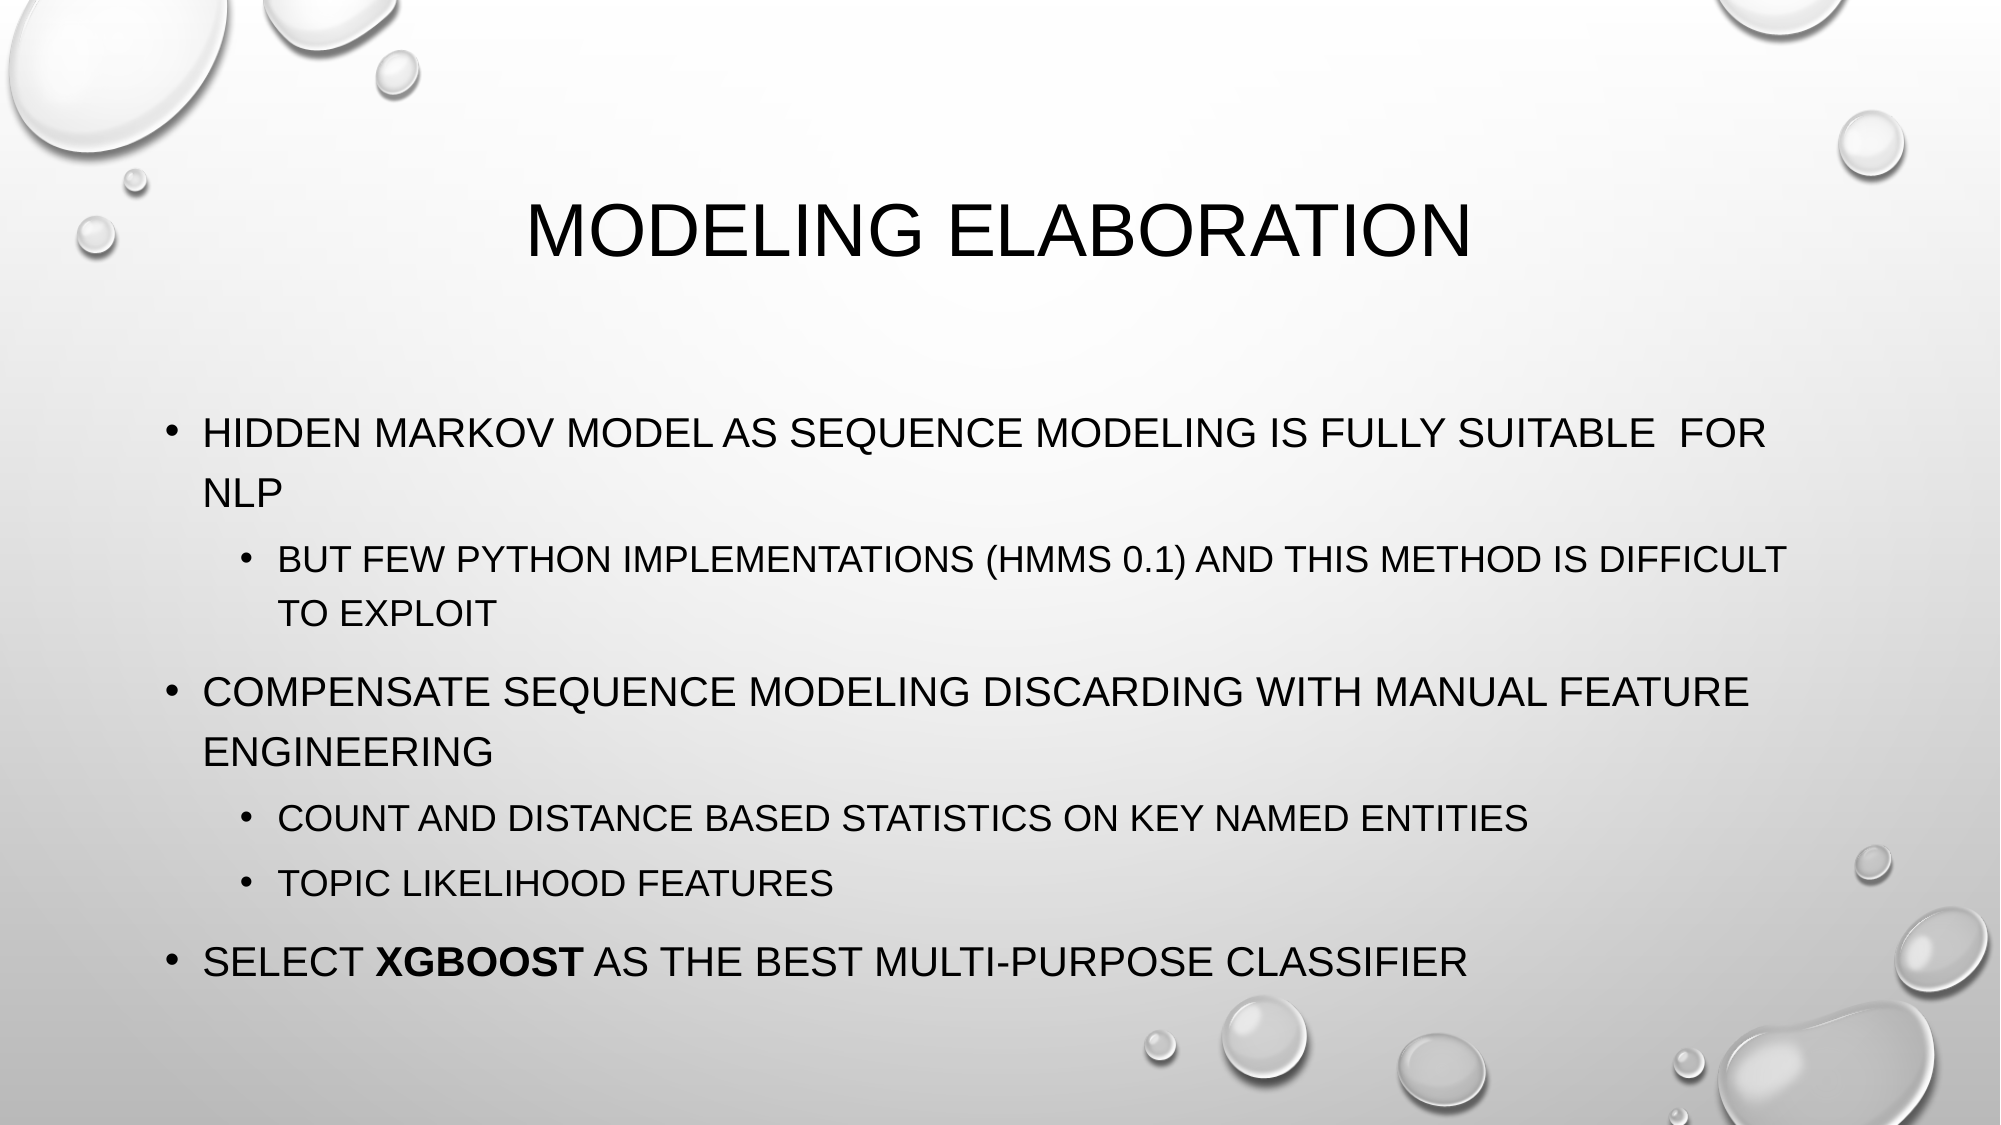

# Modeling elaboration
Hidden markov model As sequence modeling is FULLY suitable  for NLP
BUT Few python implementationS (hmms 0.1) and this method is difficult to exploit
Compensate sequence modeling discarding with manual feature engineering
Count and distance based statistics on KEY named entities
topic likelihood features
Select xgboost as the best multi-purpose Classifier